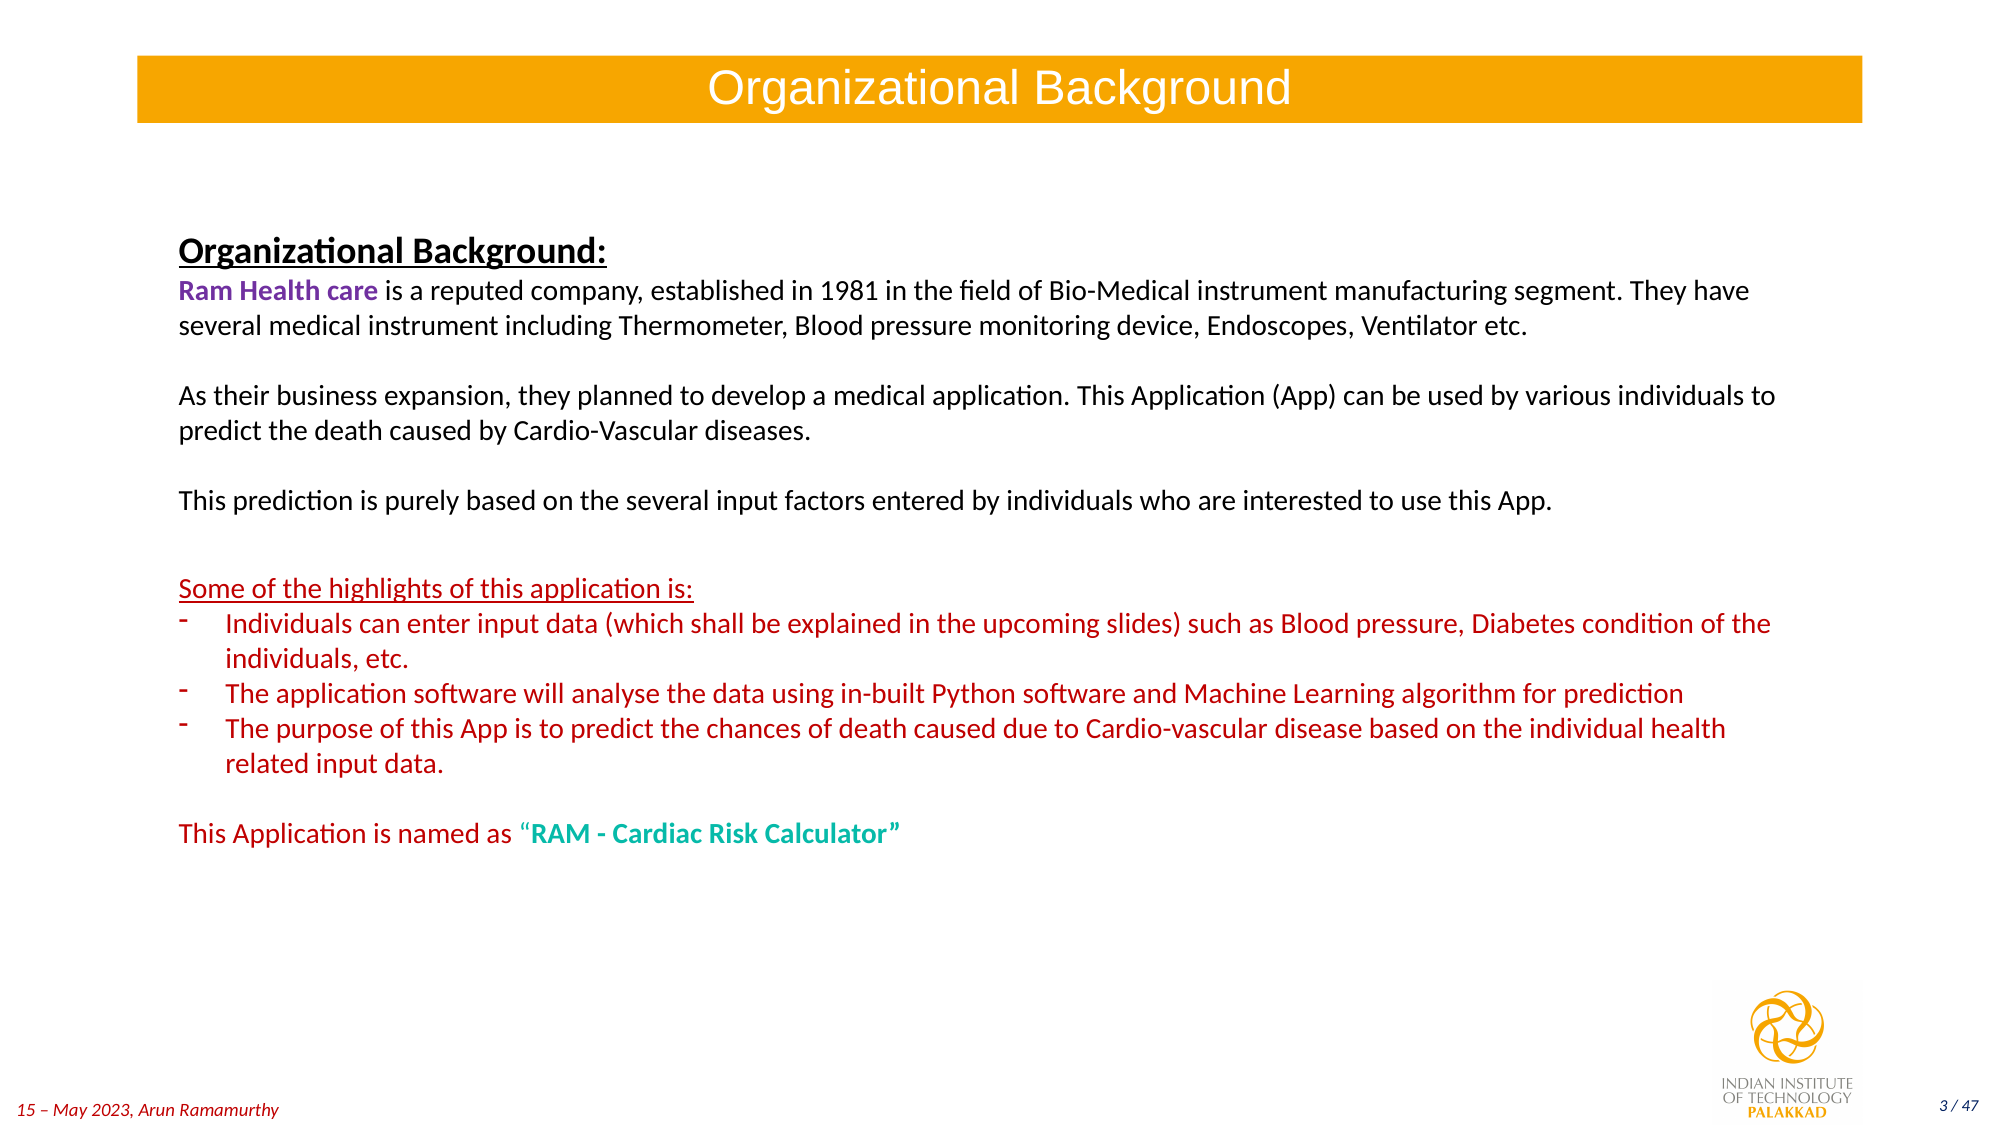

# Organizational Background
Organizational Background:
Ram Health care is a reputed company, established in 1981 in the field of Bio-Medical instrument manufacturing segment. They have several medical instrument including Thermometer, Blood pressure monitoring device, Endoscopes, Ventilator etc.

As their business expansion, they planned to develop a medical application. This Application (App) can be used by various individuals to predict the death caused by Cardio-Vascular diseases.

This prediction is purely based on the several input factors entered by individuals who are interested to use this App.
Some of the highlights of this application is:
Individuals can enter input data (which shall be explained in the upcoming slides) such as Blood pressure, Diabetes condition of the individuals, etc.
The application software will analyse the data using in-built Python software and Machine Learning algorithm for prediction
The purpose of this App is to predict the chances of death caused due to Cardio-vascular disease based on the individual health related input data.

This Application is named as “RAM - Cardiac Risk Calculator”
3 / 47
 15 – May 2023, Arun Ramamurthy